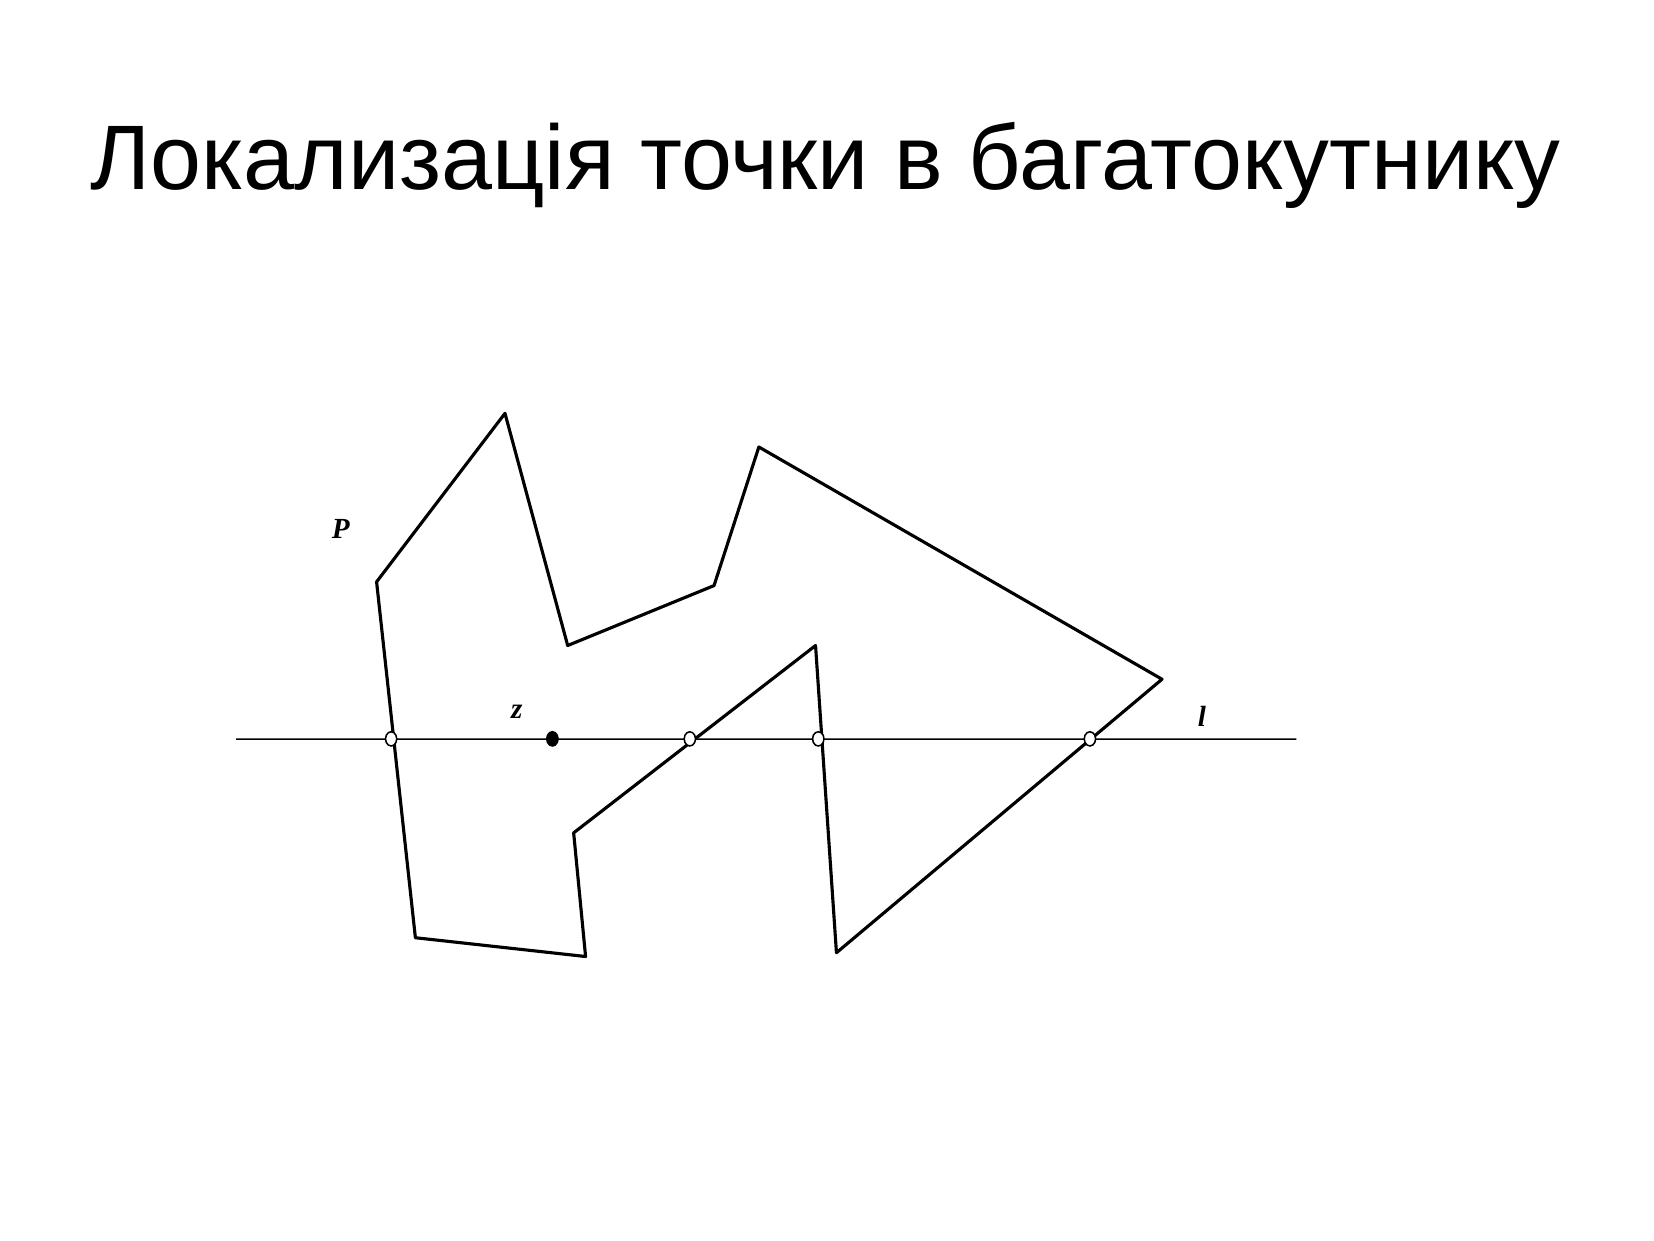

Локализація точки в багатокутнику

P
z
l